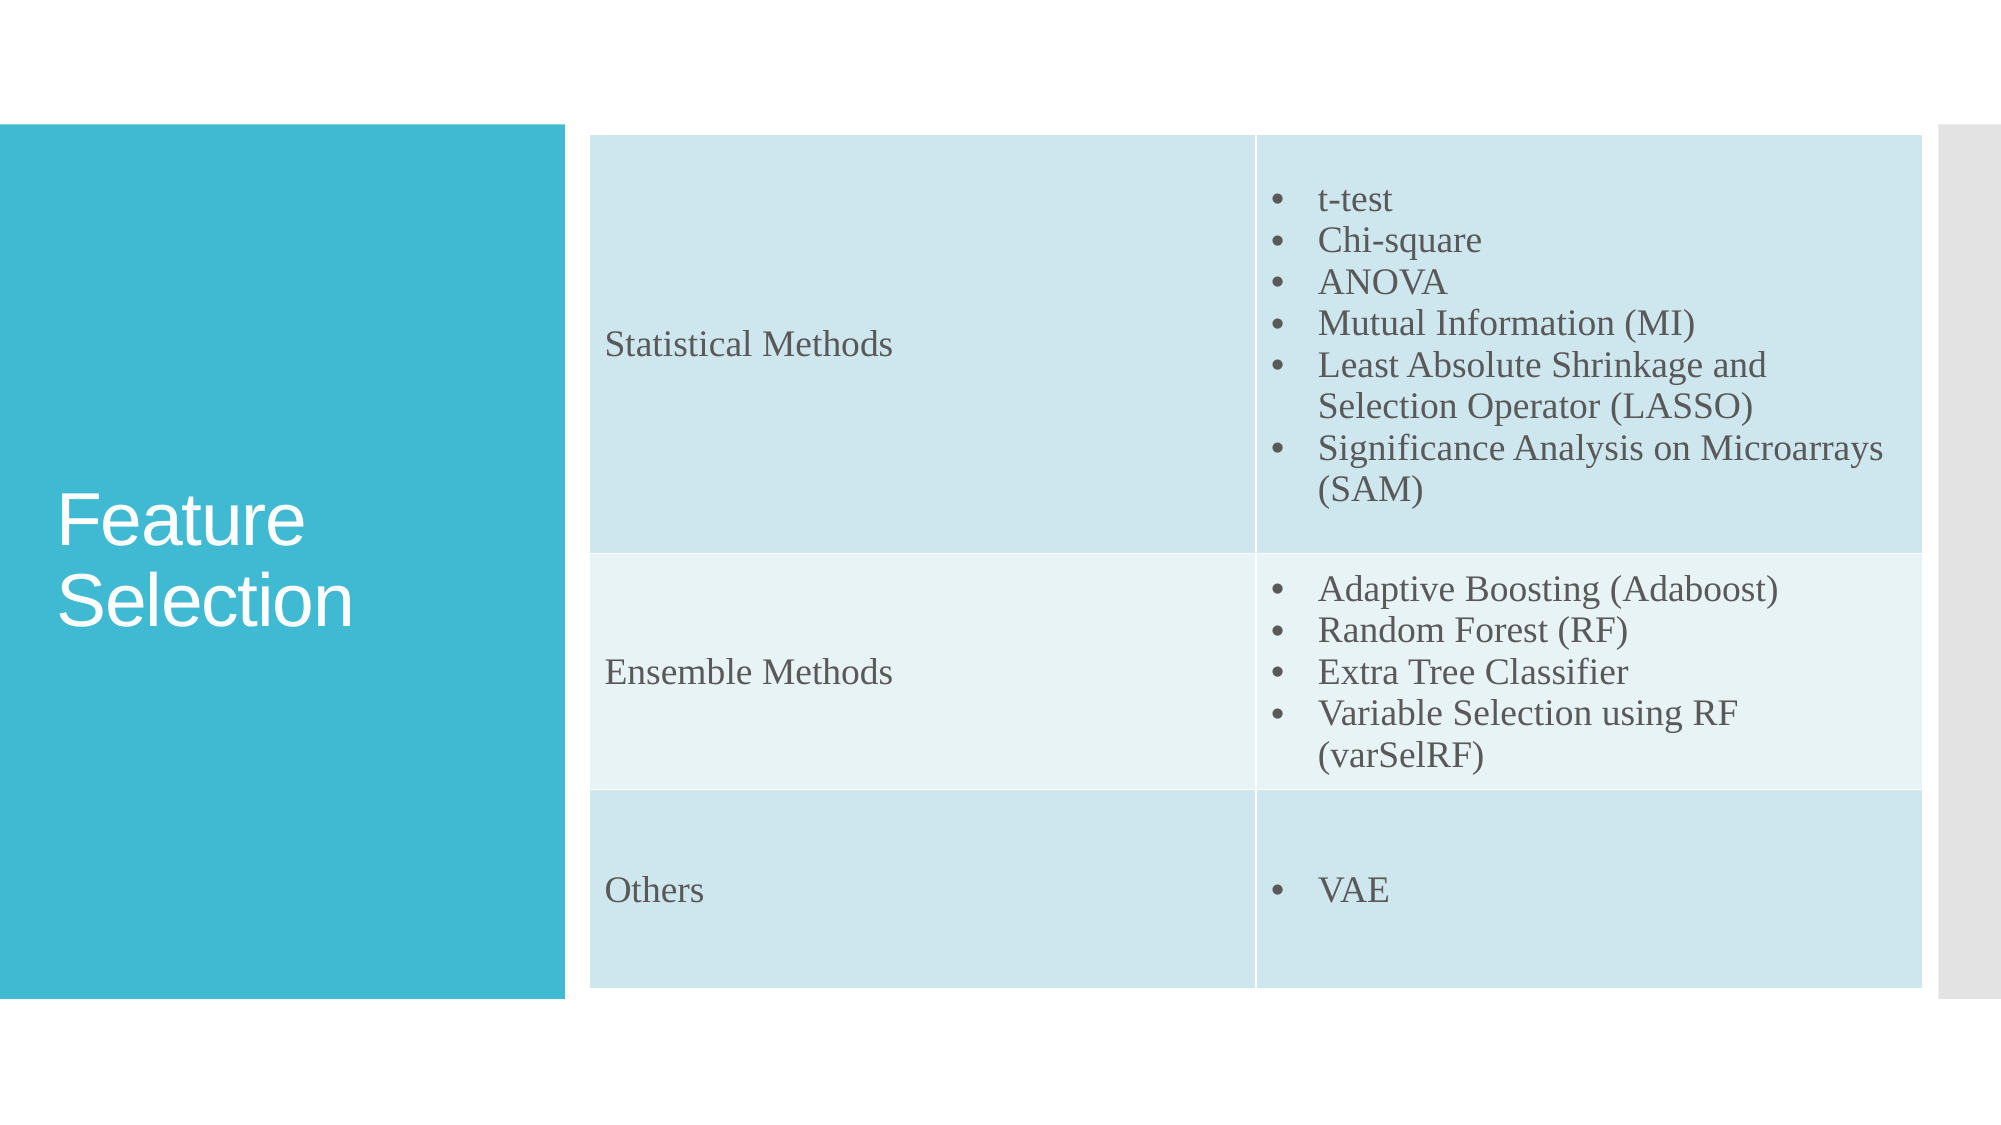

| Statistical Methods | t-test Chi-square ANOVA Mutual Information (MI) Least Absolute Shrinkage and Selection Operator (LASSO) Significance Analysis on Microarrays (SAM) |
| --- | --- |
| Ensemble Methods | Adaptive Boosting (Adaboost) Random Forest (RF) Extra Tree Classifier Variable Selection using RF (varSelRF) |
| Others | VAE |
# Feature Selection